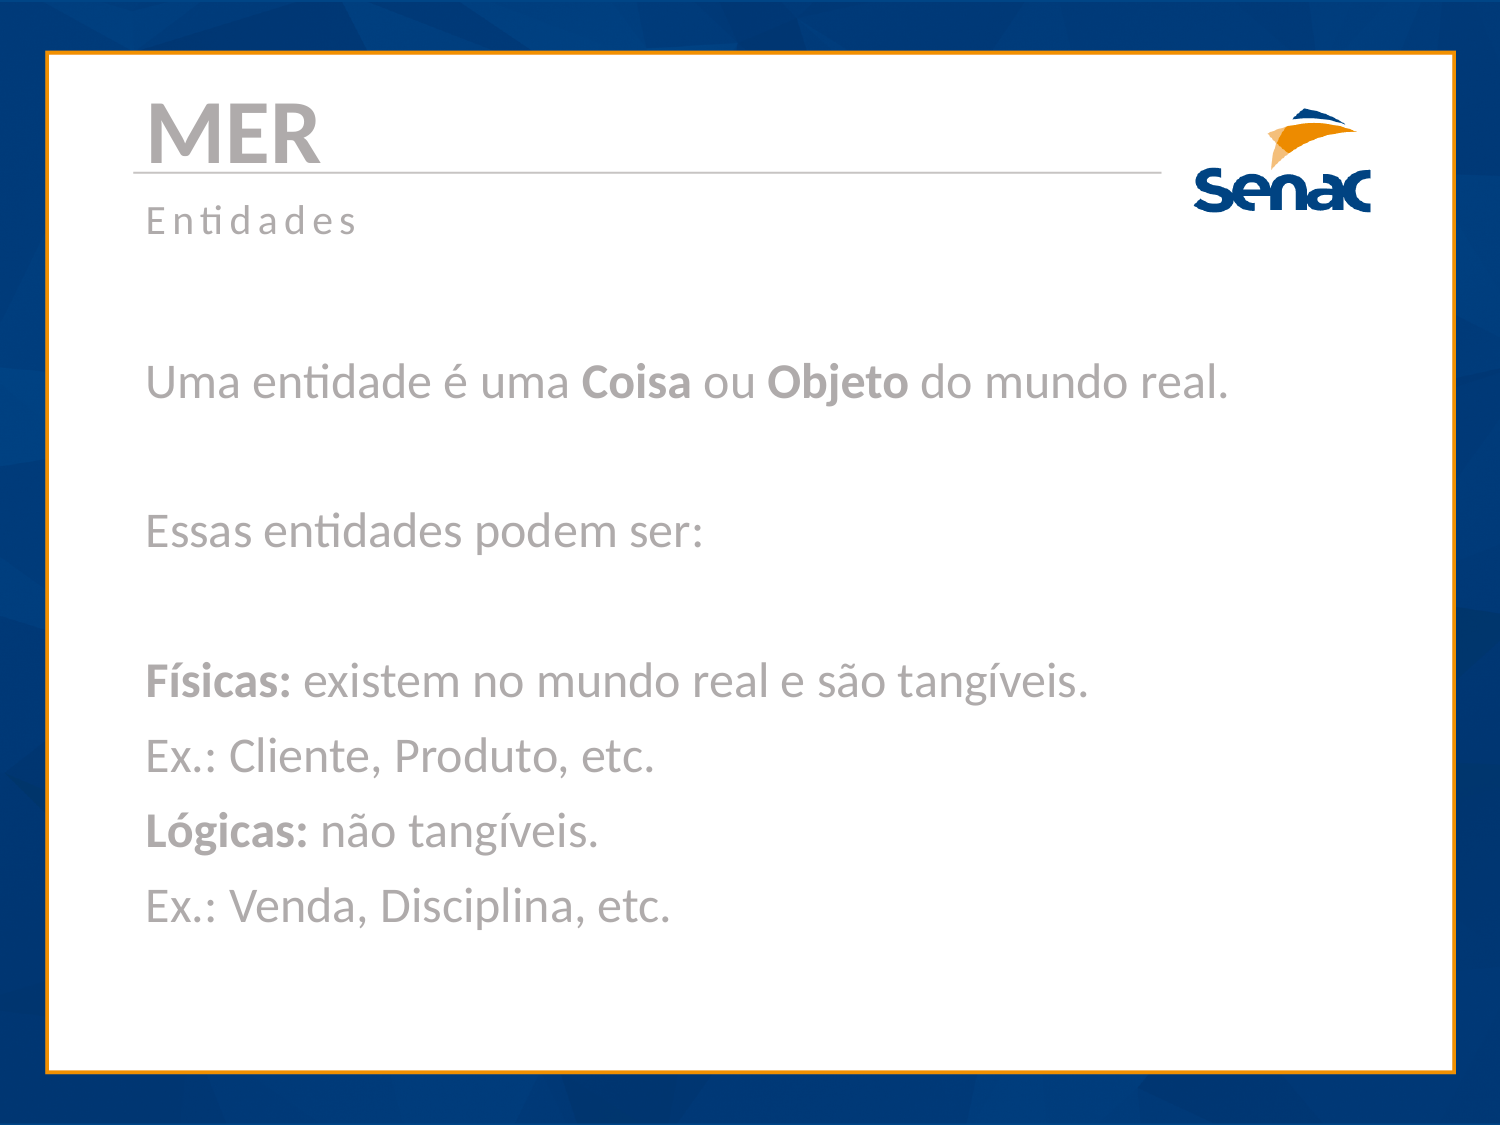

MER
Entidades
Uma entidade é uma Coisa ou Objeto do mundo real.

Essas entidades podem ser:

Físicas: existem no mundo real e são tangíveis.
Ex.: Cliente, Produto, etc.
Lógicas: não tangíveis.
Ex.: Venda, Disciplina, etc.